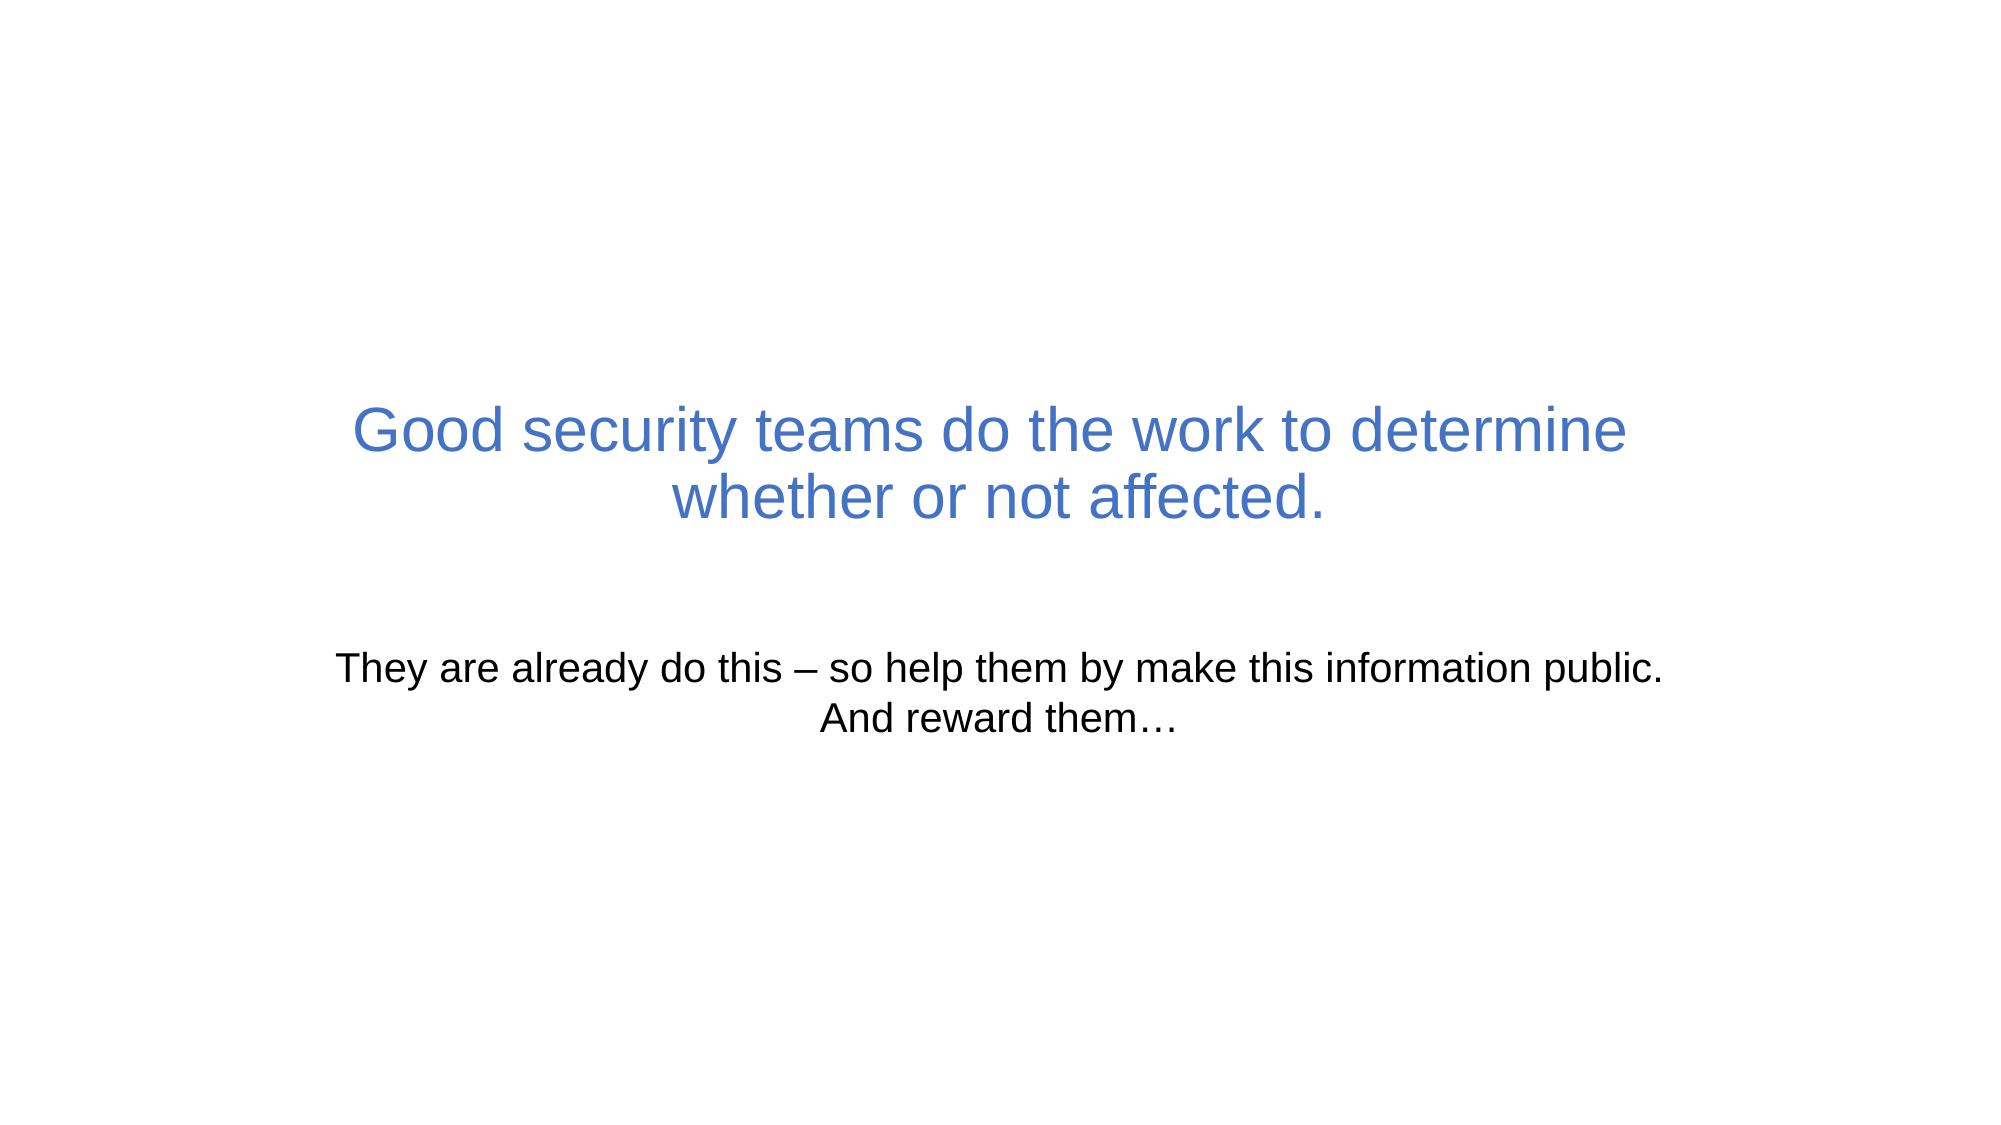

# Good security teams do the work to determine whether or not affected.
They are already do this – so help them by make this information public.
And reward them…